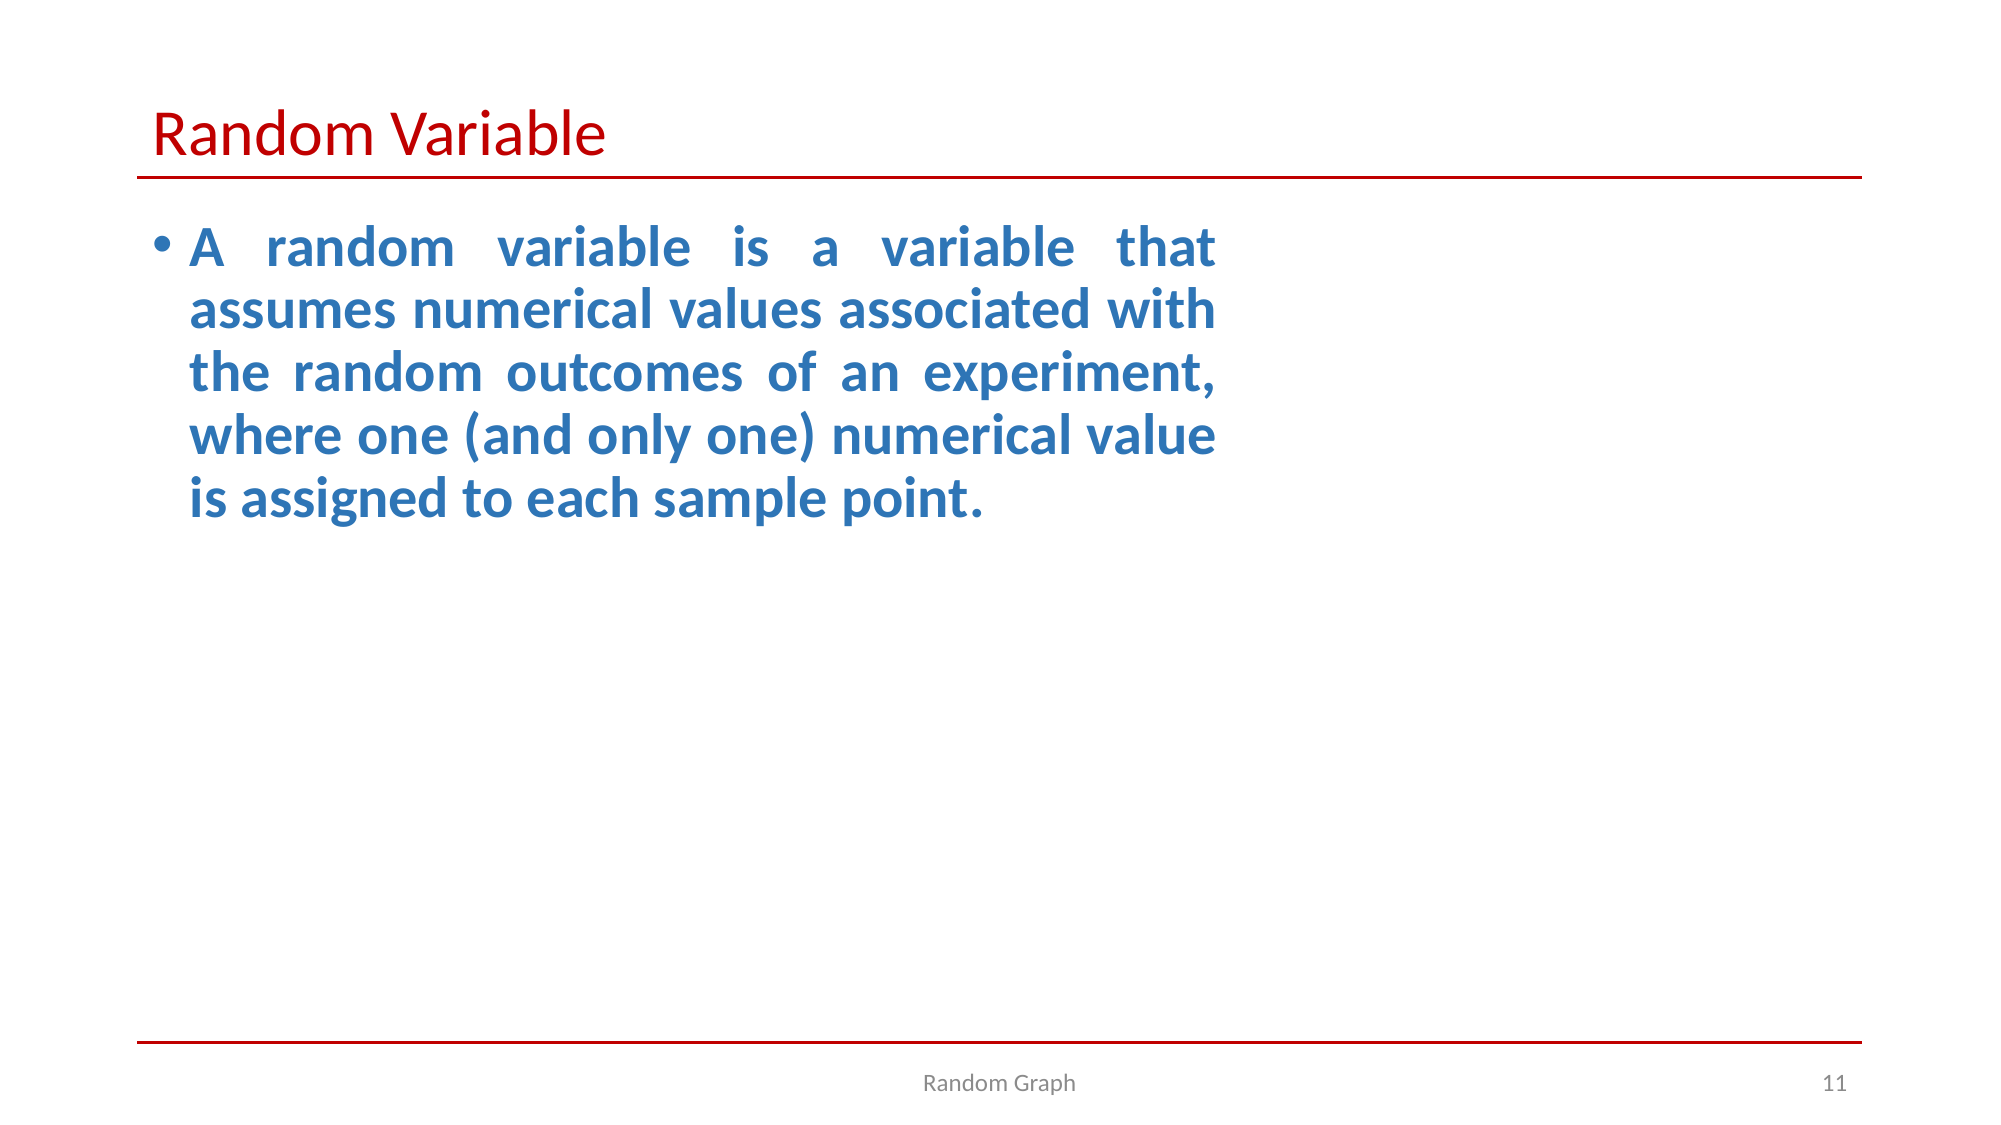

# Random Variable
A random variable is a variable that assumes numerical values associated with the random outcomes of an experiment, where one (and only one) numerical value is assigned to each sample point.
Random Graph
11